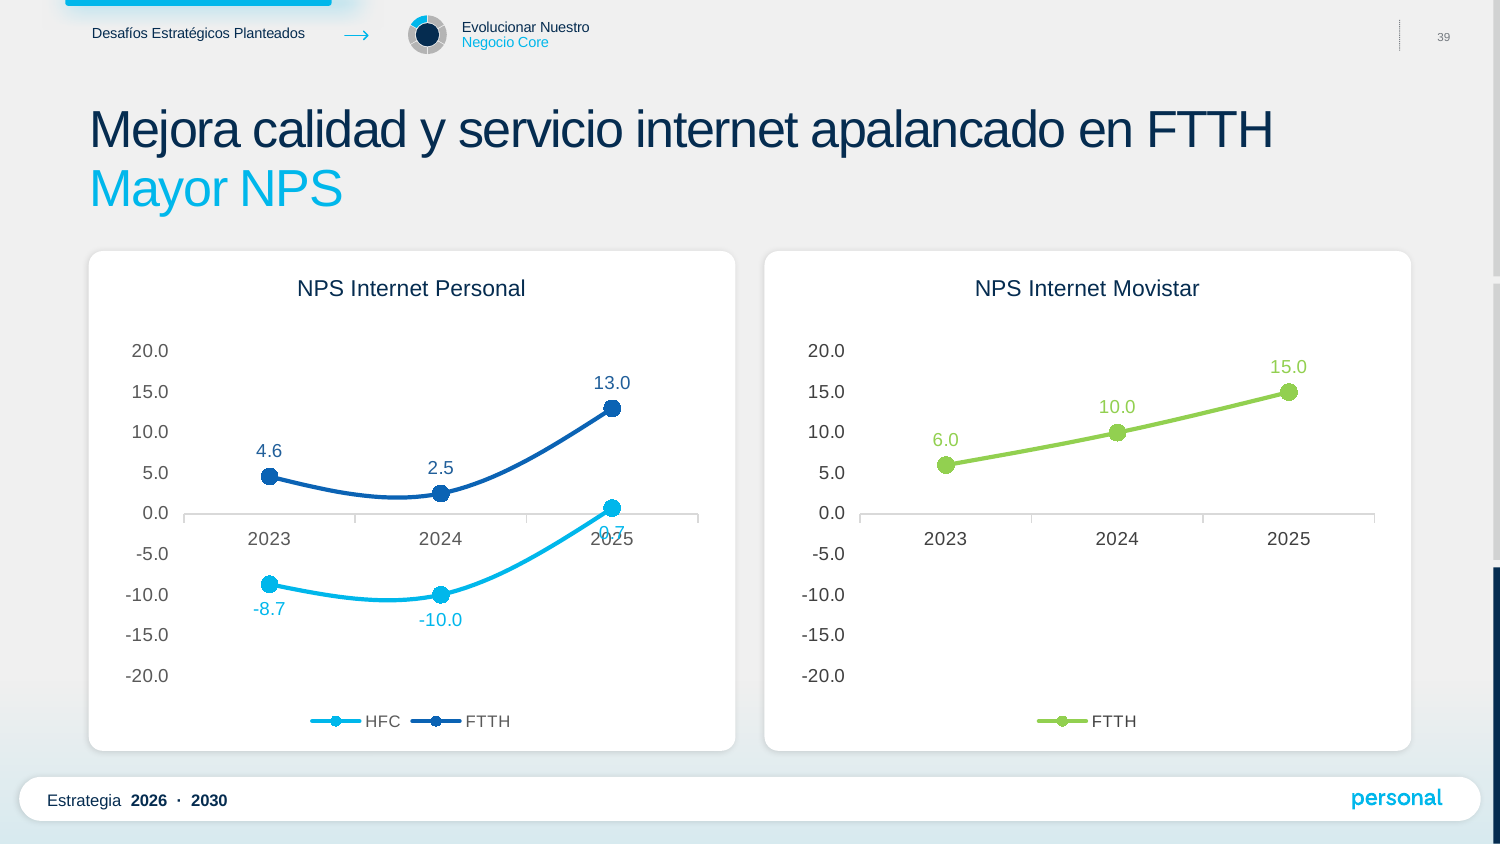

Mejora calidad y servicio internet apalancado en FTTH
Mayor NPS

NPS Internet Personal
NPS Internet Movistar

### Chart

| Category | HFC | FTTH |
|---|---|---|
| 2023 | -8.7 | 4.6 |
| 2024 | -10.0 | 2.5 |
| 2025 | 0.7 | 13.0 |

### Chart

| Category | FTTH |
|---|---|
| 2023 | 6.0 |
| 2024 | 10.0 |
| 2025 | 15.0 |